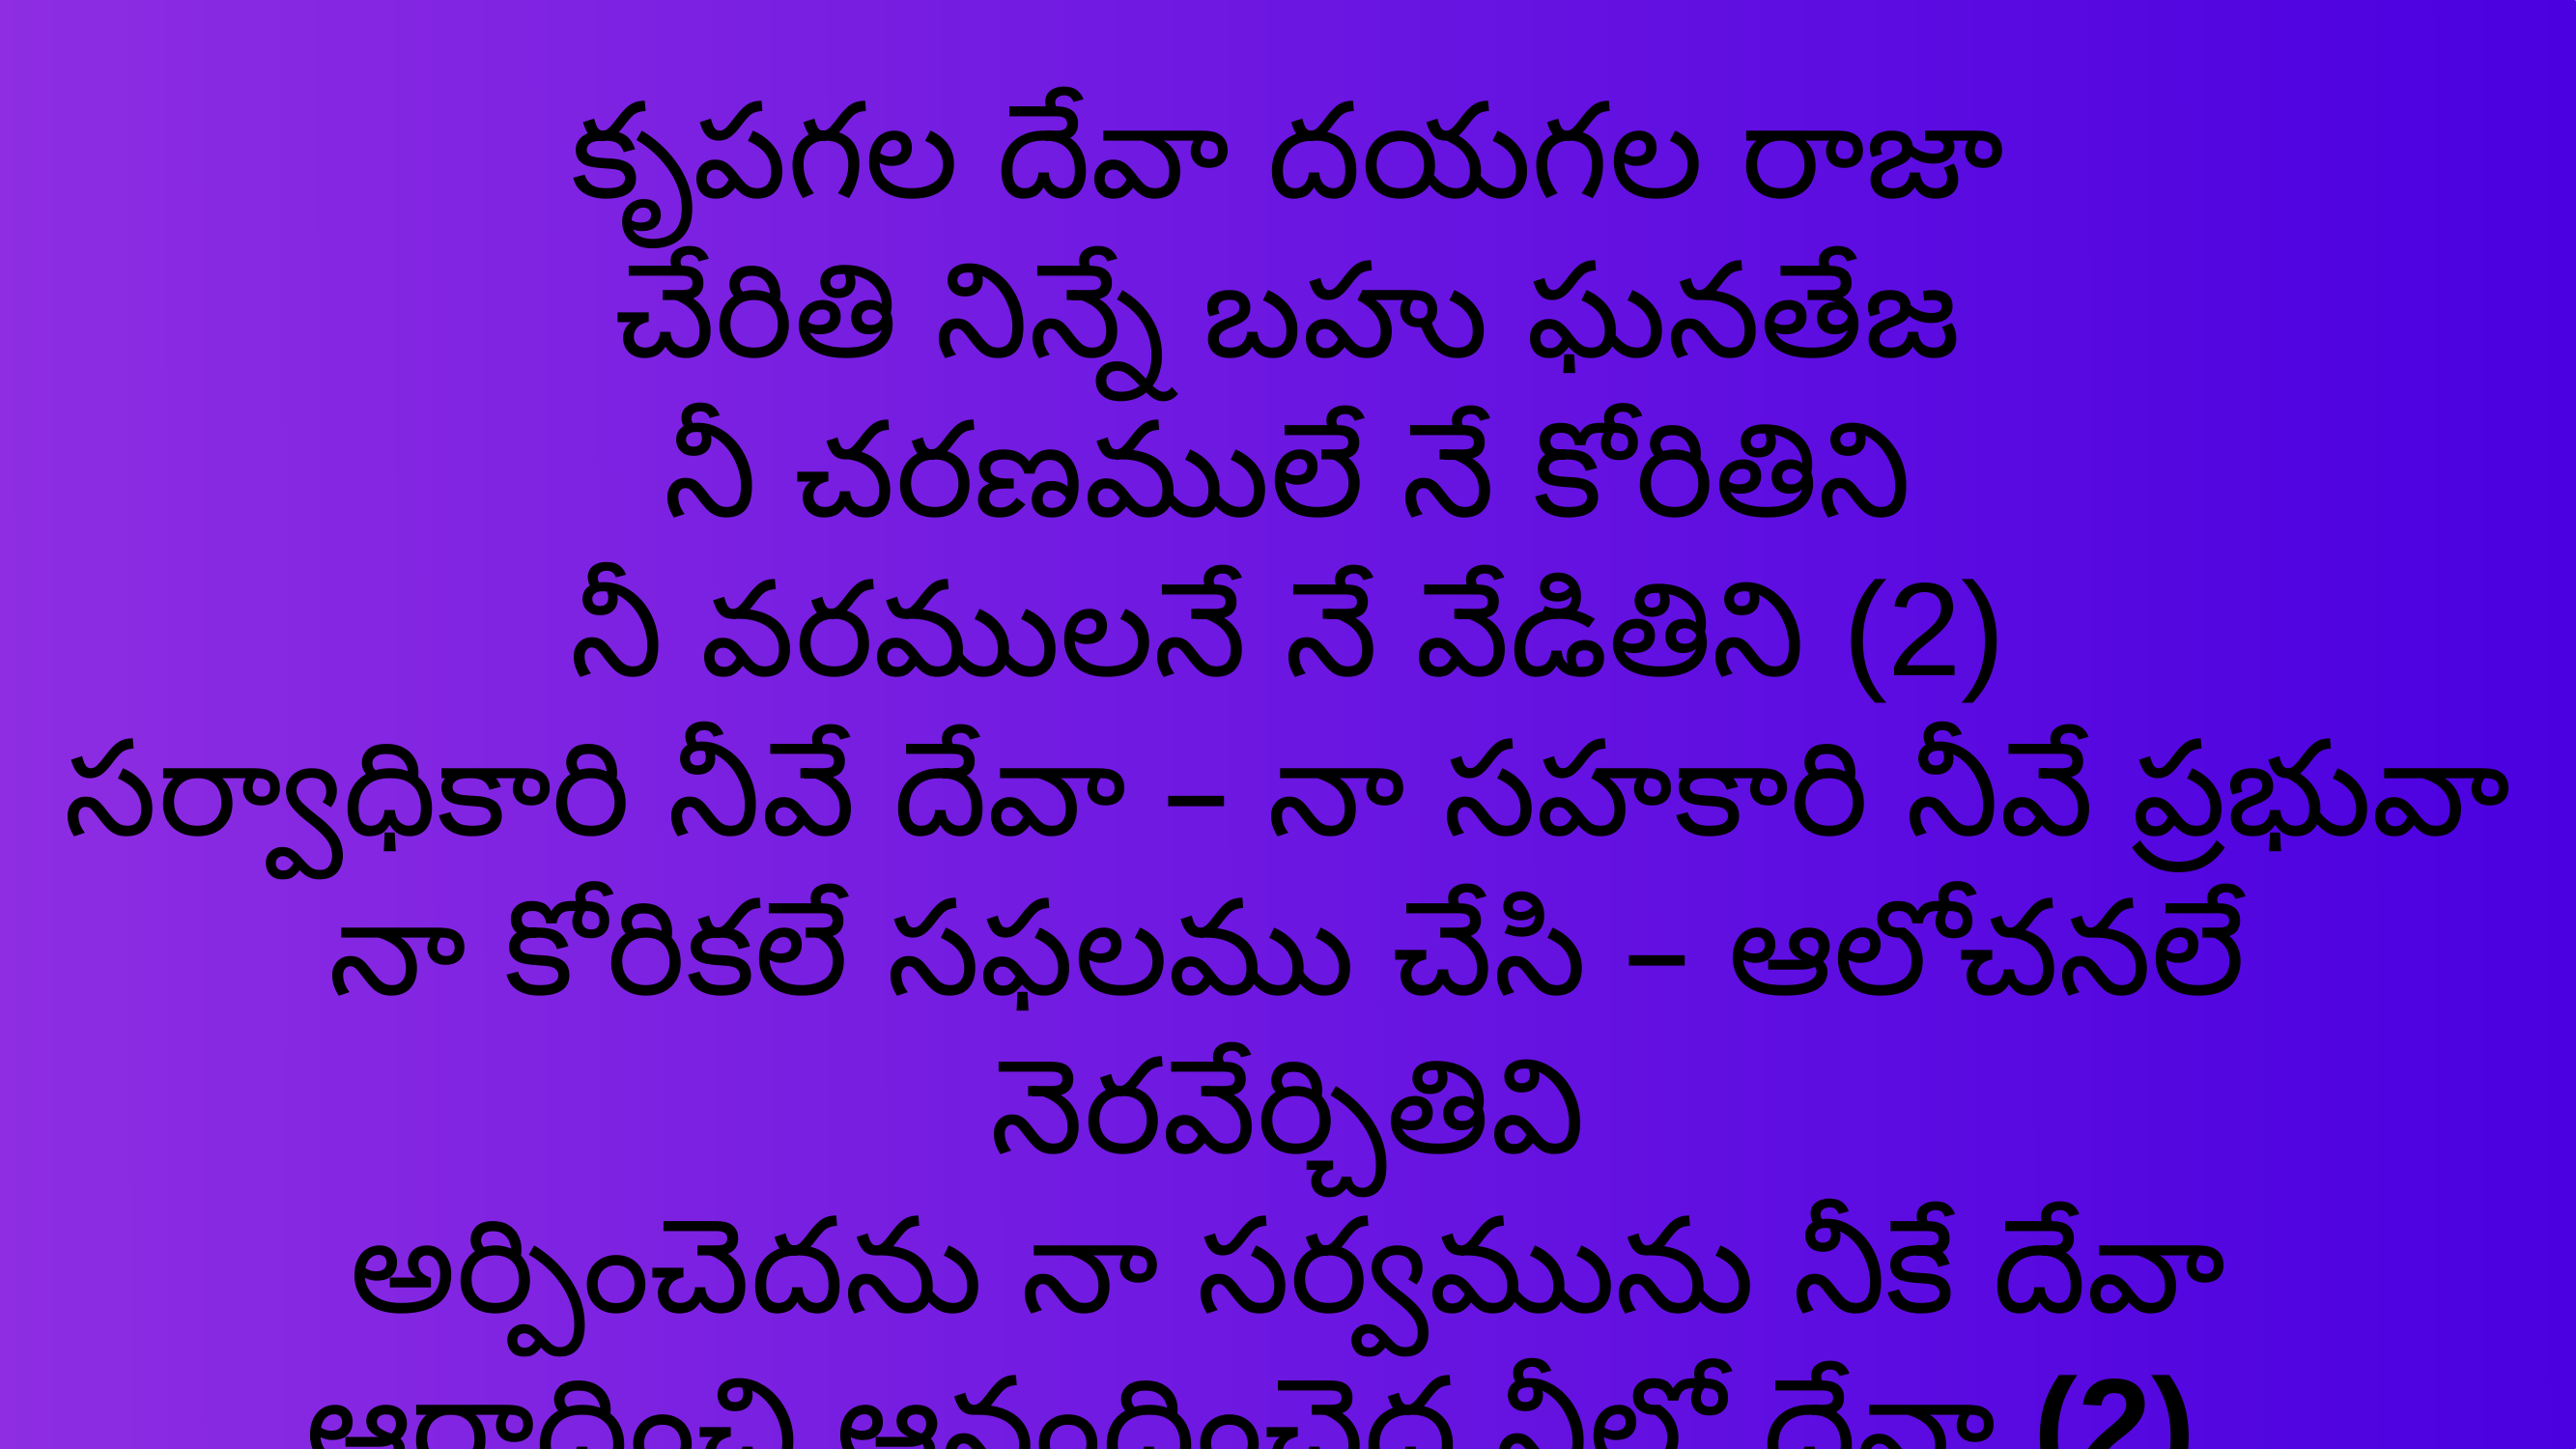

కృపగల దేవా దయగల రాజా
చేరితి నిన్నే బహు ఘనతేజ
నీ చరణములే నే కోరితిని
నీ వరములనే నే వేడితిని (2)
సర్వాధికారి నీవే దేవా – నా సహకారి నీవే ప్రభువా
నా కోరికలే సఫలము చేసి – ఆలోచనలే నెరవేర్చితివి
అర్పించెదను నా సర్వమును నీకే దేవా
ఆరాధించి ఆనందించెద నీలో దేవా (2)